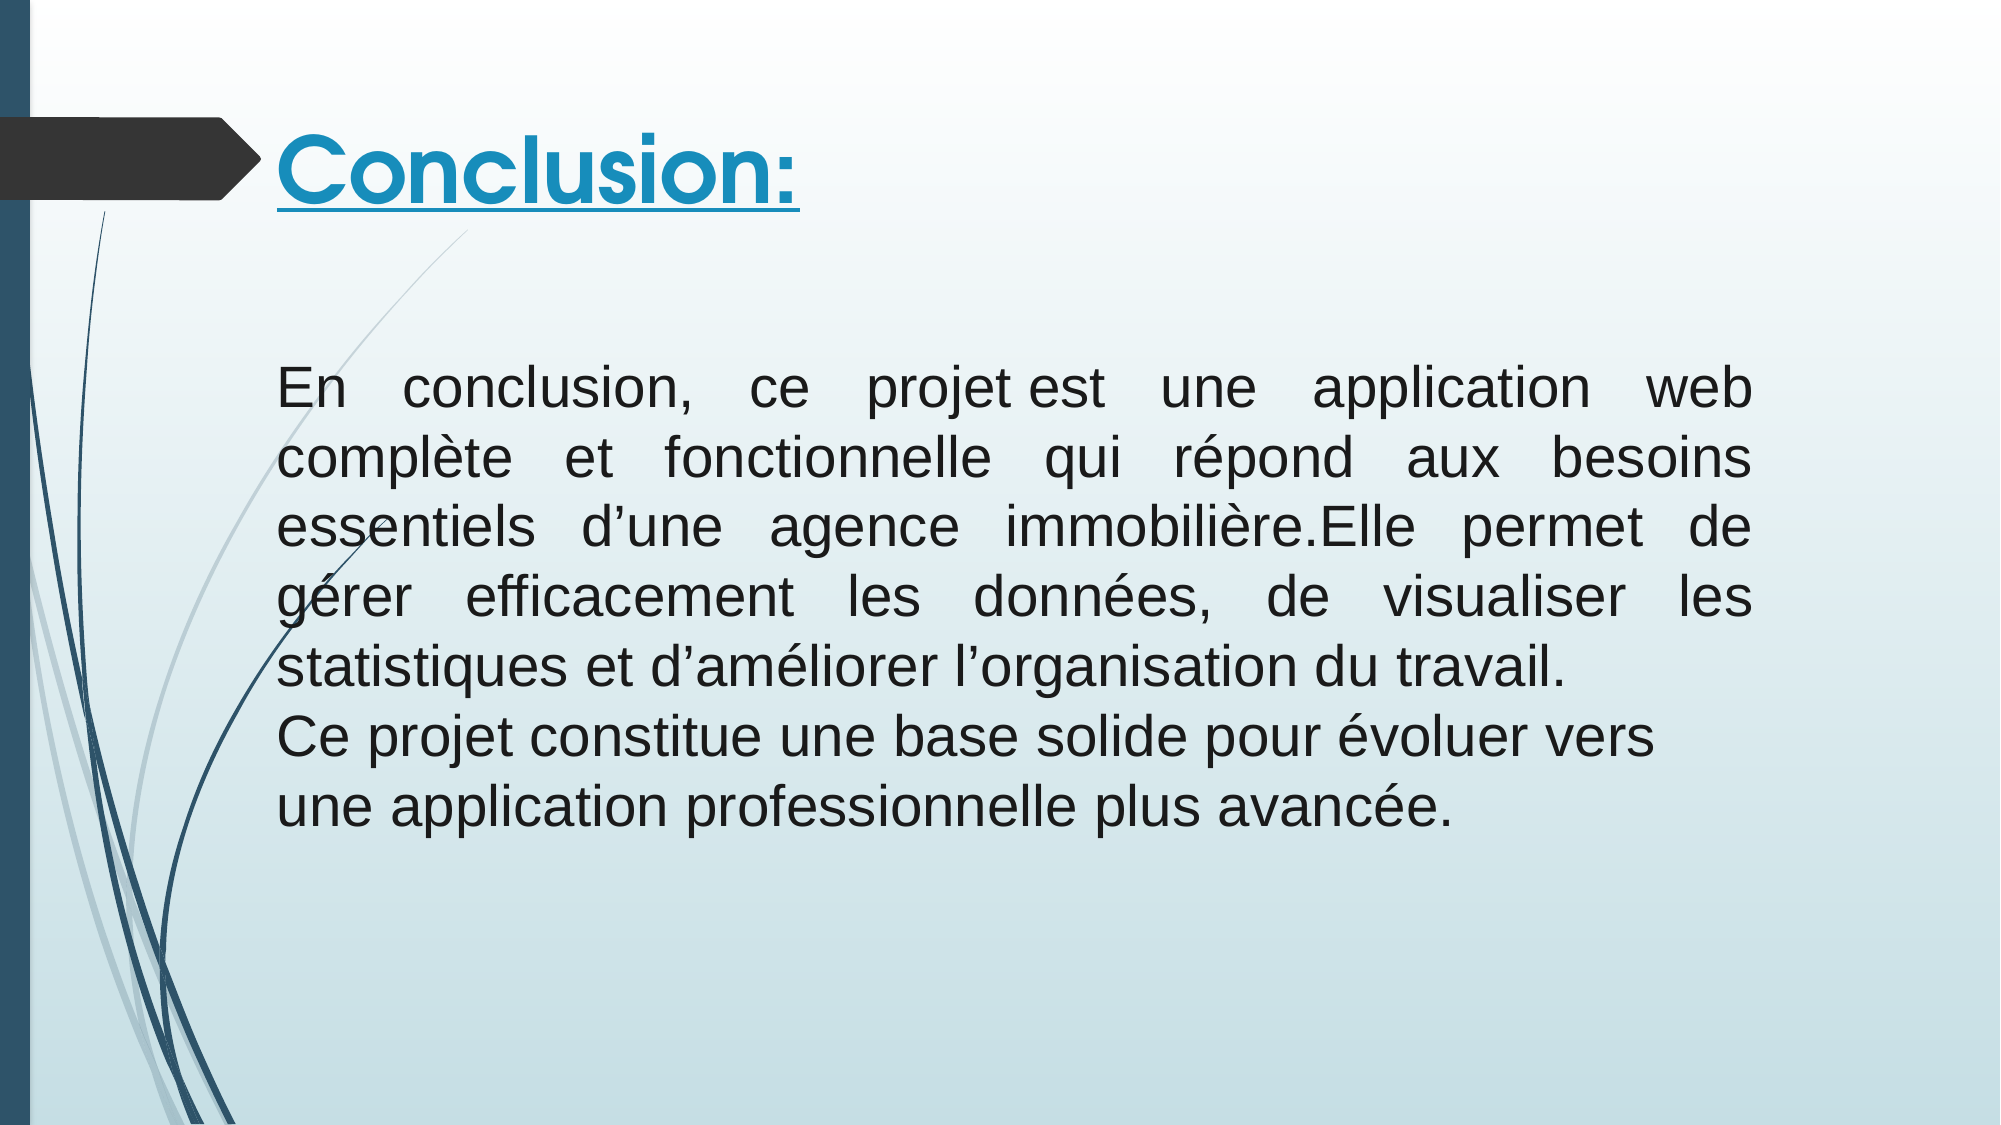

# Conclusion:
En conclusion, ce projet est une application web complète et fonctionnelle qui répond aux besoins essentiels d’une agence immobilière.Elle permet de gérer efficacement les données, de visualiser les statistiques et d’améliorer l’organisation du travail.
Ce projet constitue une base solide pour évoluer vers une application professionnelle plus avancée.